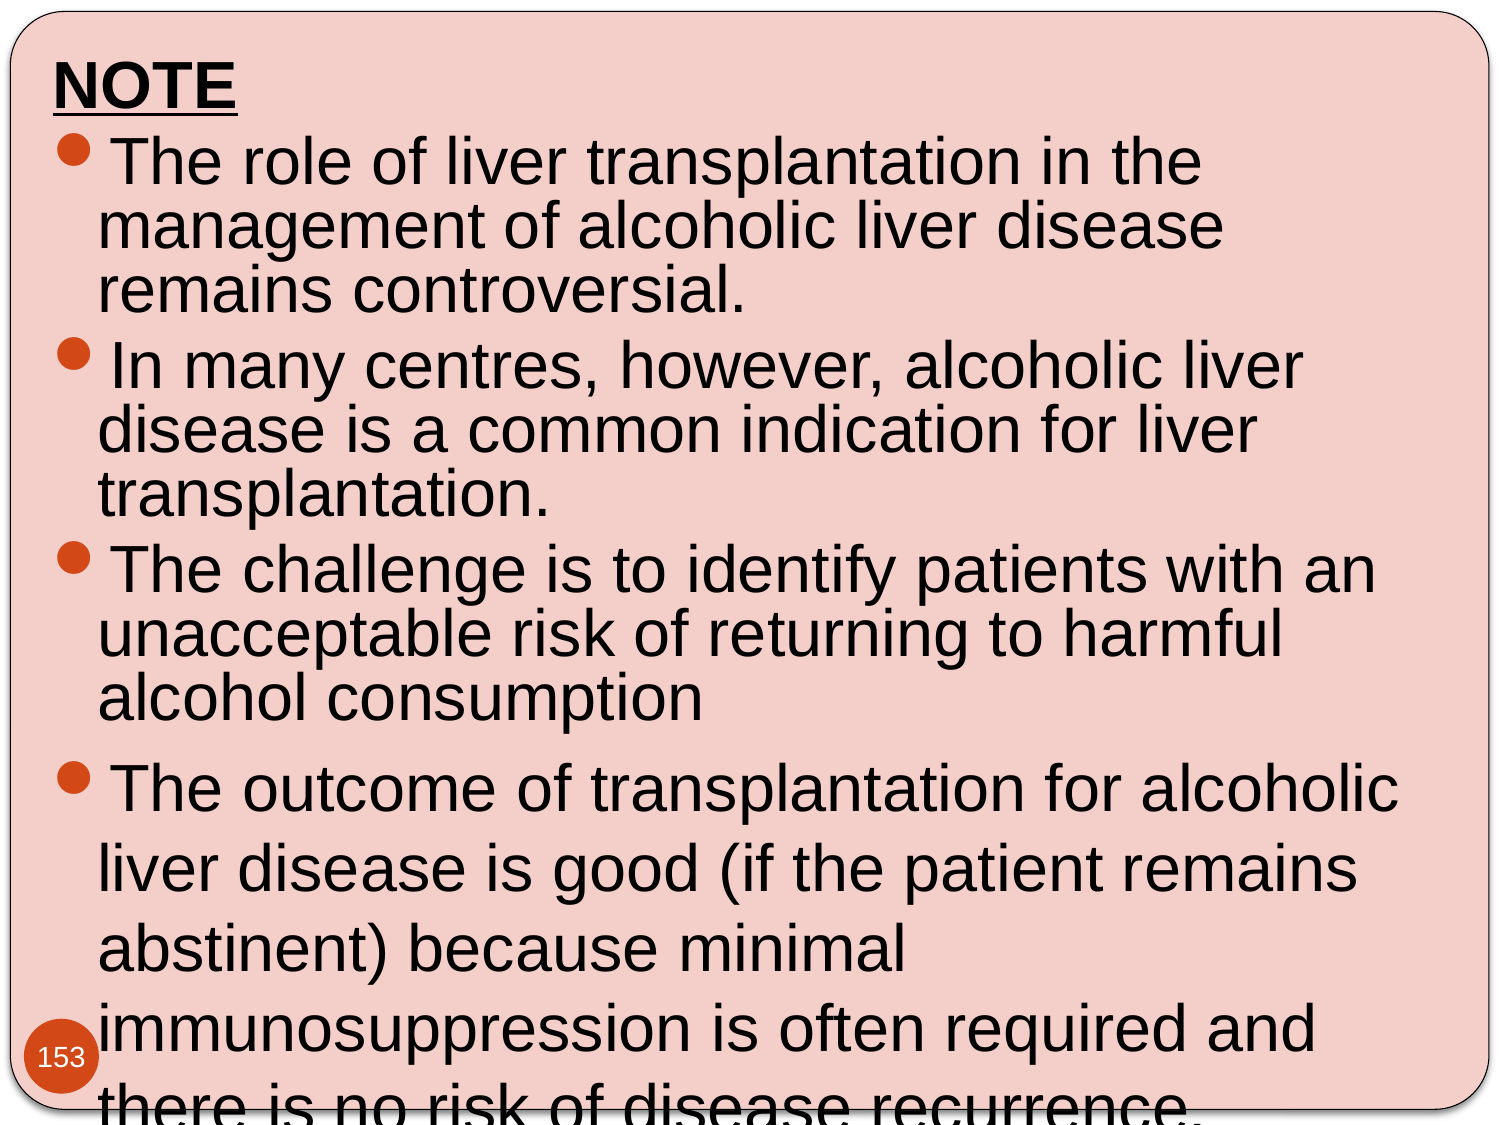

NOTE
The role of liver transplantation in the management of alcoholic liver disease remains controversial.
In many centres, however, alcoholic liver disease is a common indication for liver transplantation.
The challenge is to identify patients with an unacceptable risk of returning to harmful alcohol consumption
The outcome of transplantation for alcoholic liver disease is good (if the patient remains abstinent) because minimal immunosuppression is often required and there is no risk of disease recurrence.
Transplantation for alcoholic hepatitis has a poorer outcome than for complications of alcoholic cirrhosis.
153